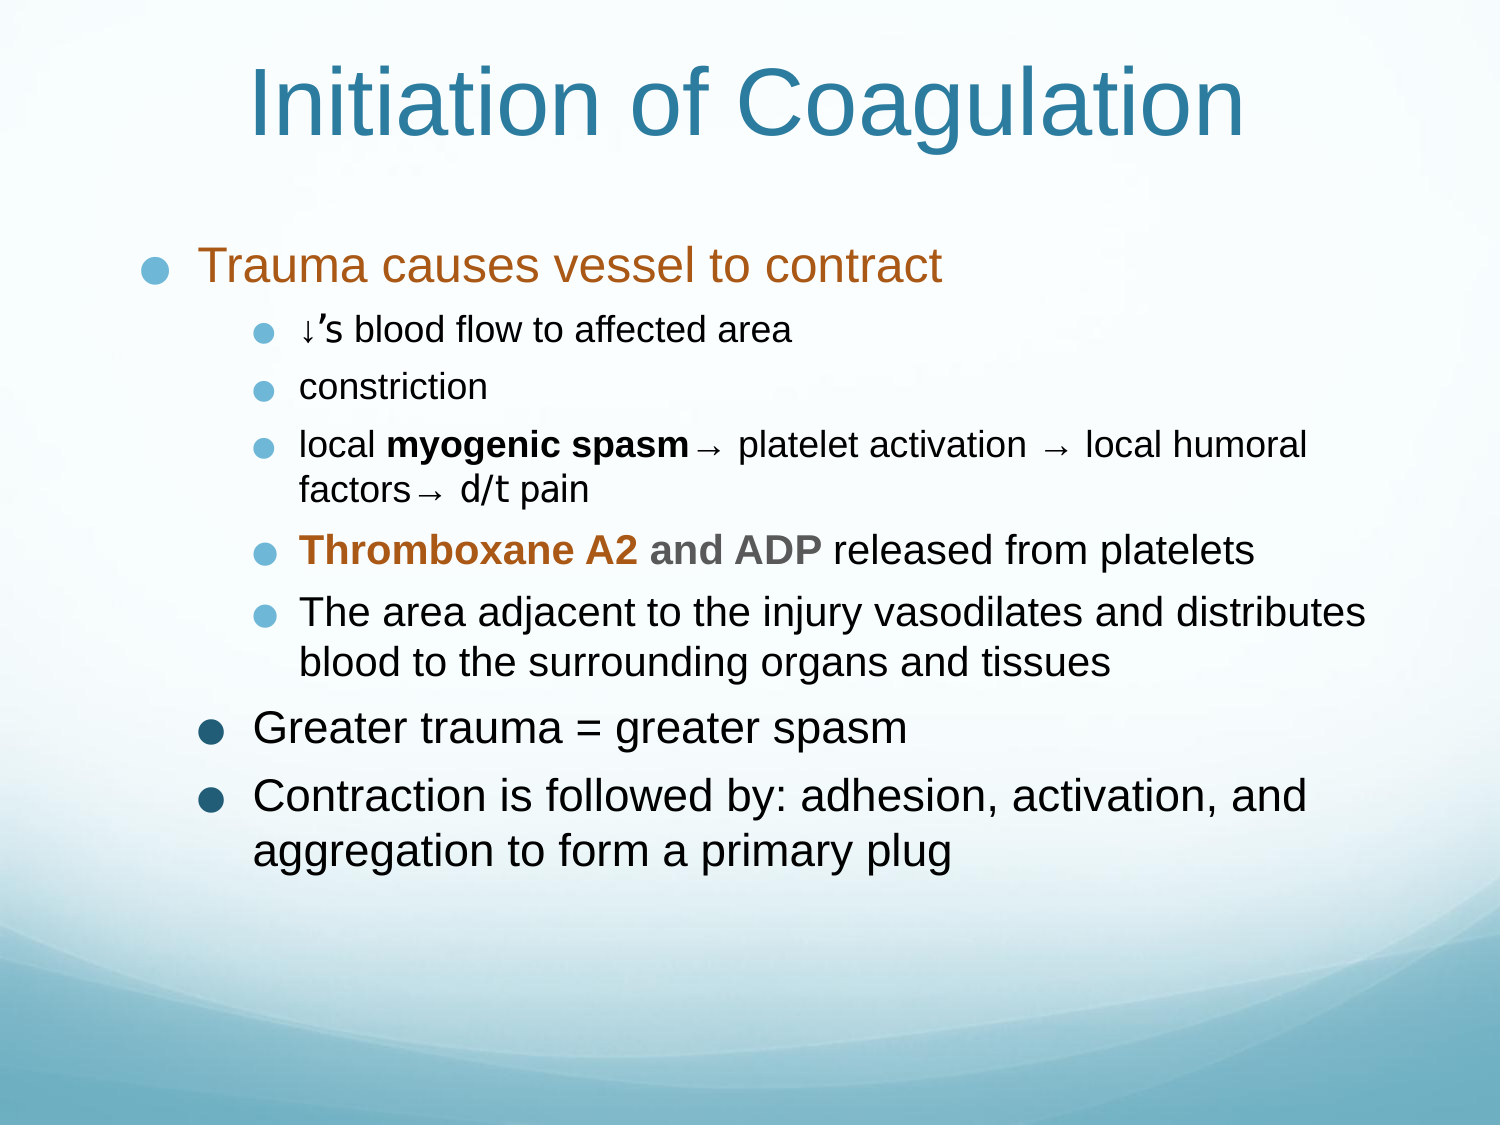

# Initiation of Coagulation
Trauma causes vessel to contract
↓’s blood flow to affected area
constriction
local myogenic spasm→ platelet activation → local humoral factors→ d/t pain
Thromboxane A2 and ADP released from platelets
The area adjacent to the injury vasodilates and distributes blood to the surrounding organs and tissues
Greater trauma = greater spasm
Contraction is followed by: adhesion, activation, and aggregation to form a primary plug